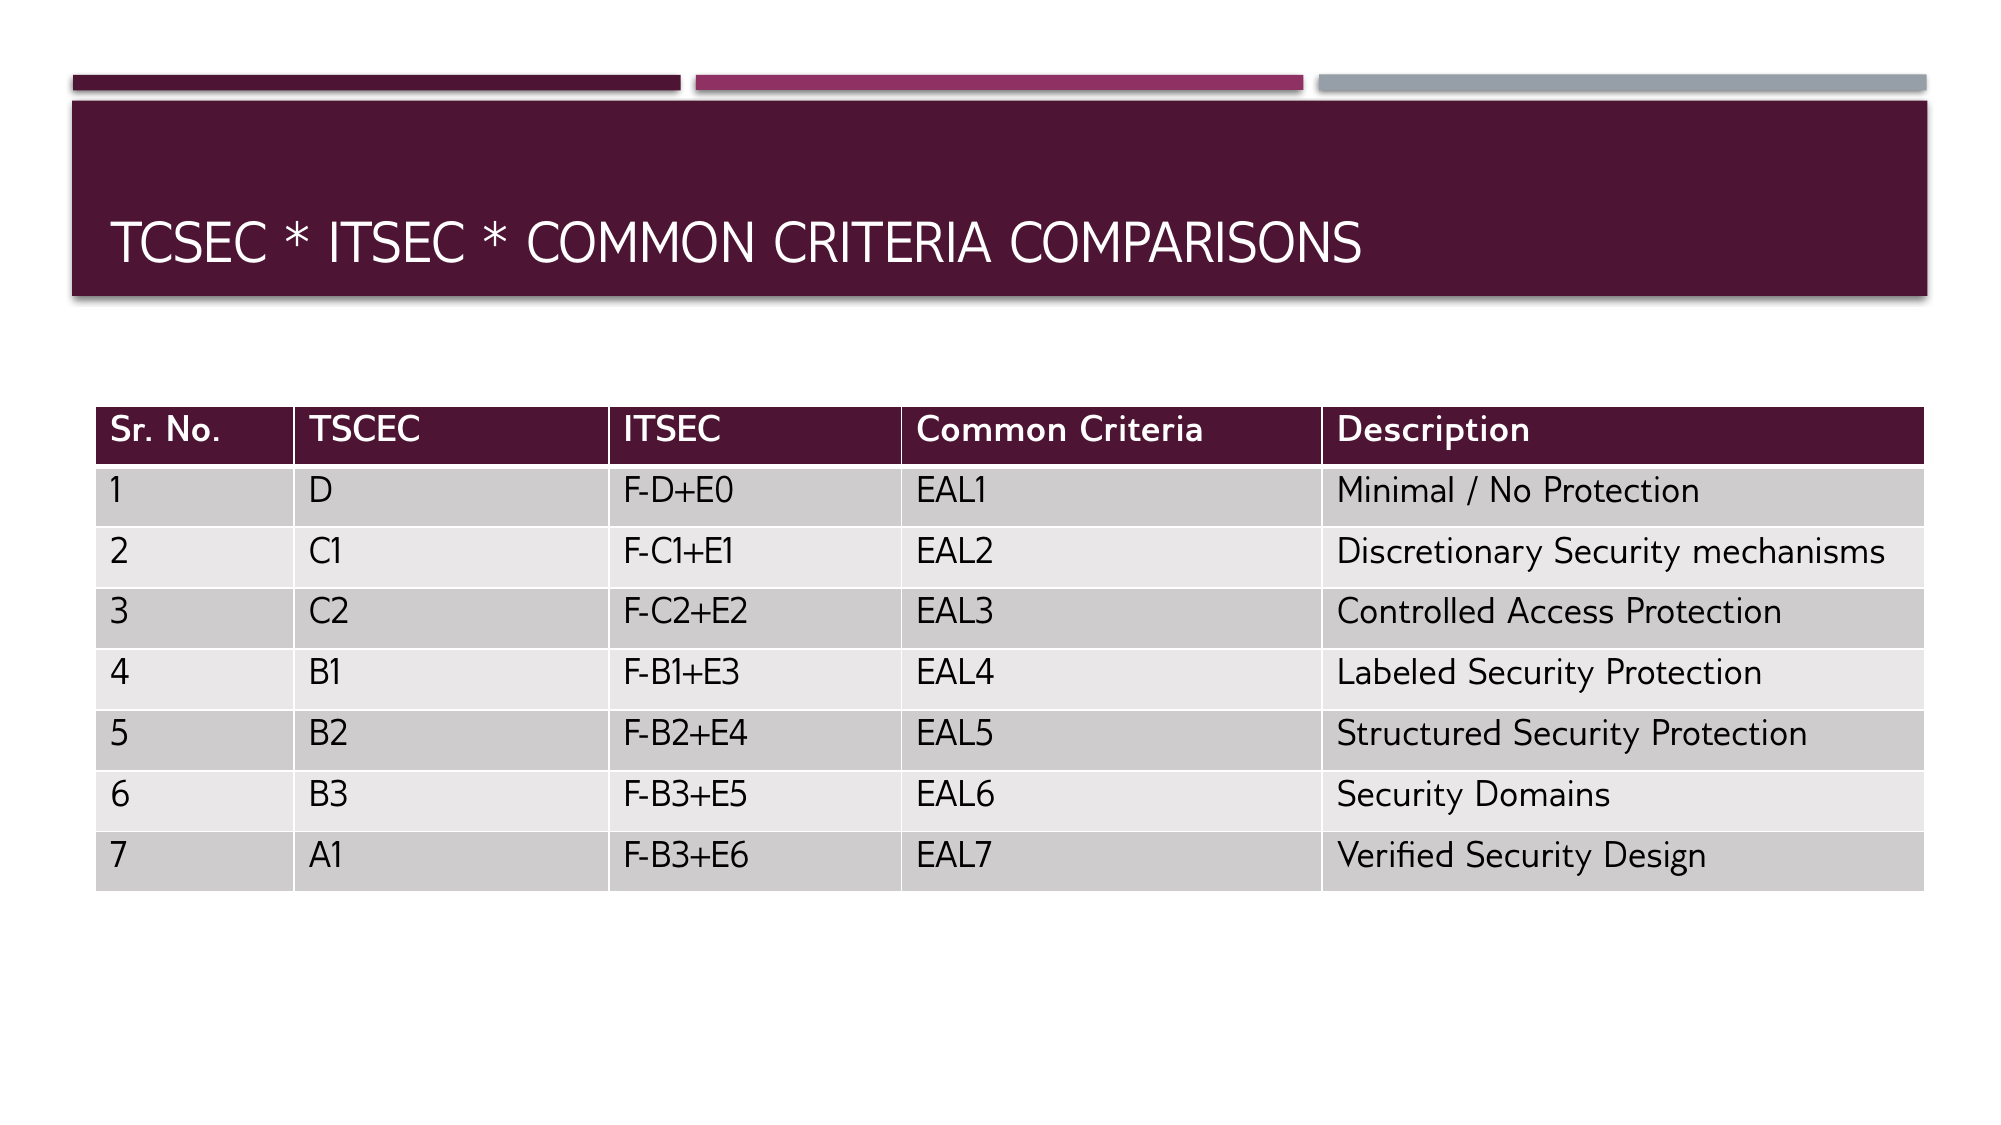

# TCSEC * ITSEC * Common criteria comparisons
| Sr. No. | TSCEC | ITSEC | Common Criteria | Description |
| --- | --- | --- | --- | --- |
| 1 | D | F-D+E0 | EAL1 | Minimal / No Protection |
| 2 | C1 | F-C1+E1 | EAL2 | Discretionary Security mechanisms |
| 3 | C2 | F-C2+E2 | EAL3 | Controlled Access Protection |
| 4 | B1 | F-B1+E3 | EAL4 | Labeled Security Protection |
| 5 | B2 | F-B2+E4 | EAL5 | Structured Security Protection |
| 6 | B3 | F-B3+E5 | EAL6 | Security Domains |
| 7 | A1 | F-B3+E6 | EAL7 | Verified Security Design |